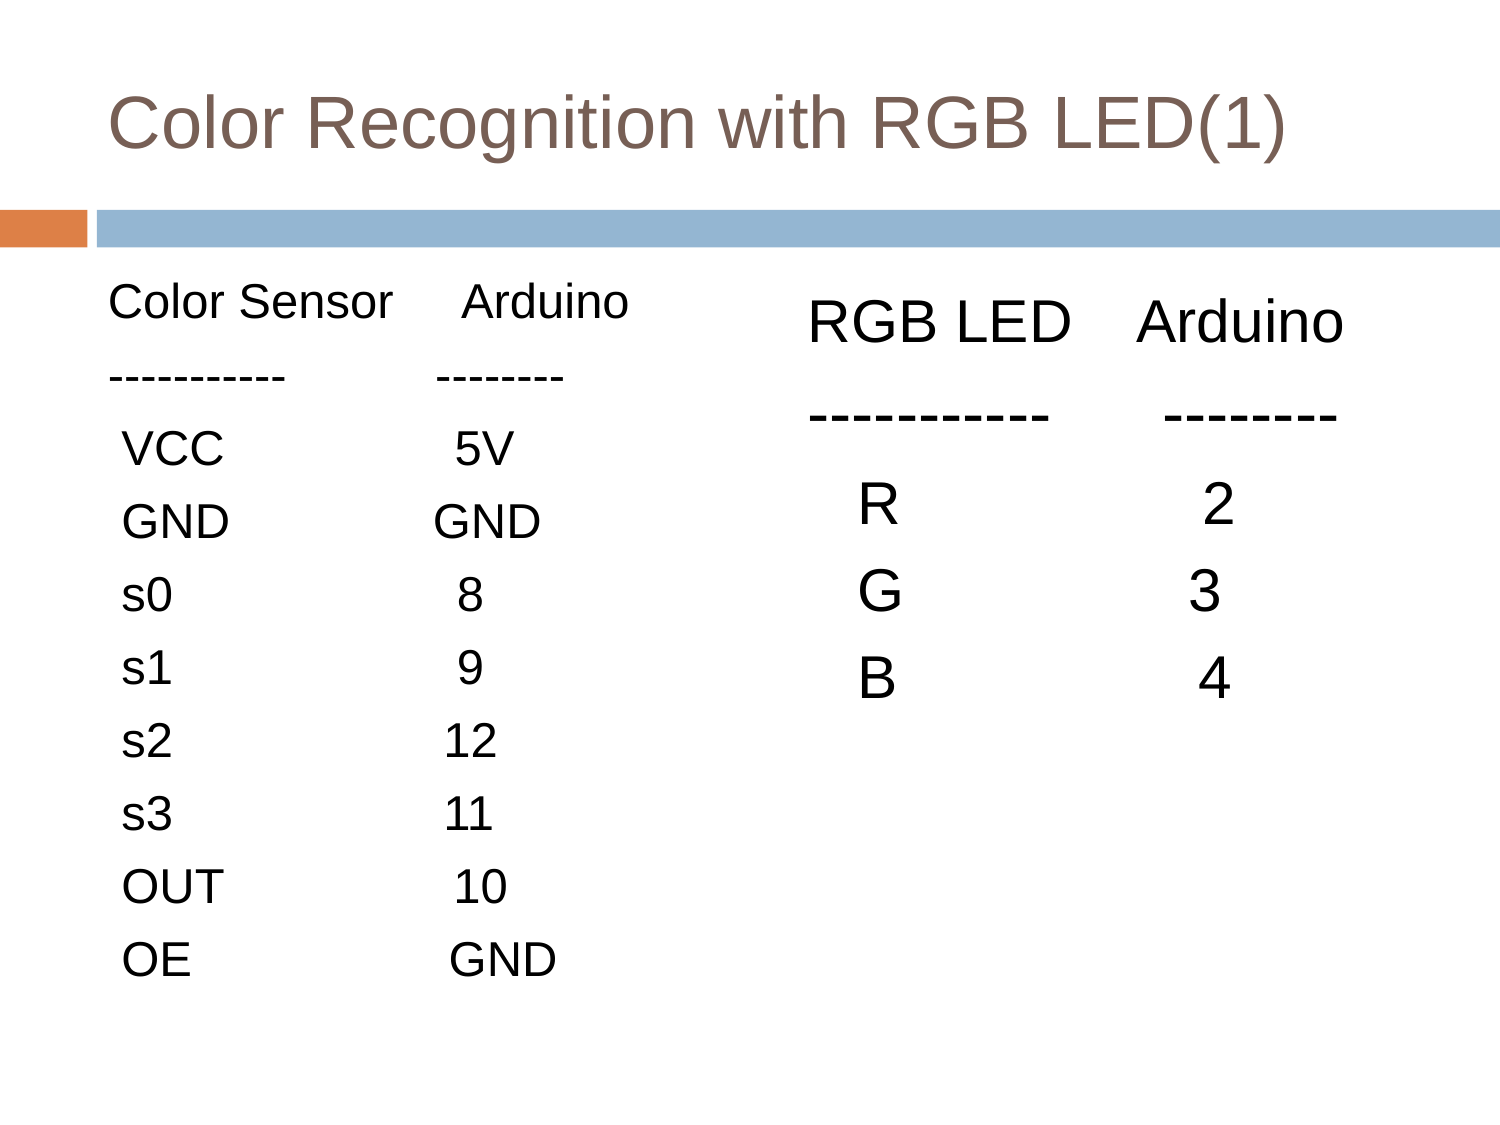

Color Recognition with RGB LED(1)
Color Sensor     Arduino
-----------           --------
 VCC                 5V
 GND               GND
 s0                     8
 s1                     9
 s2                    12
 s3                    11
 OUT                 10
 OE                   GND
RGB LED    Arduino
-----------      --------
   R                  2
   G                 3
   B                  4